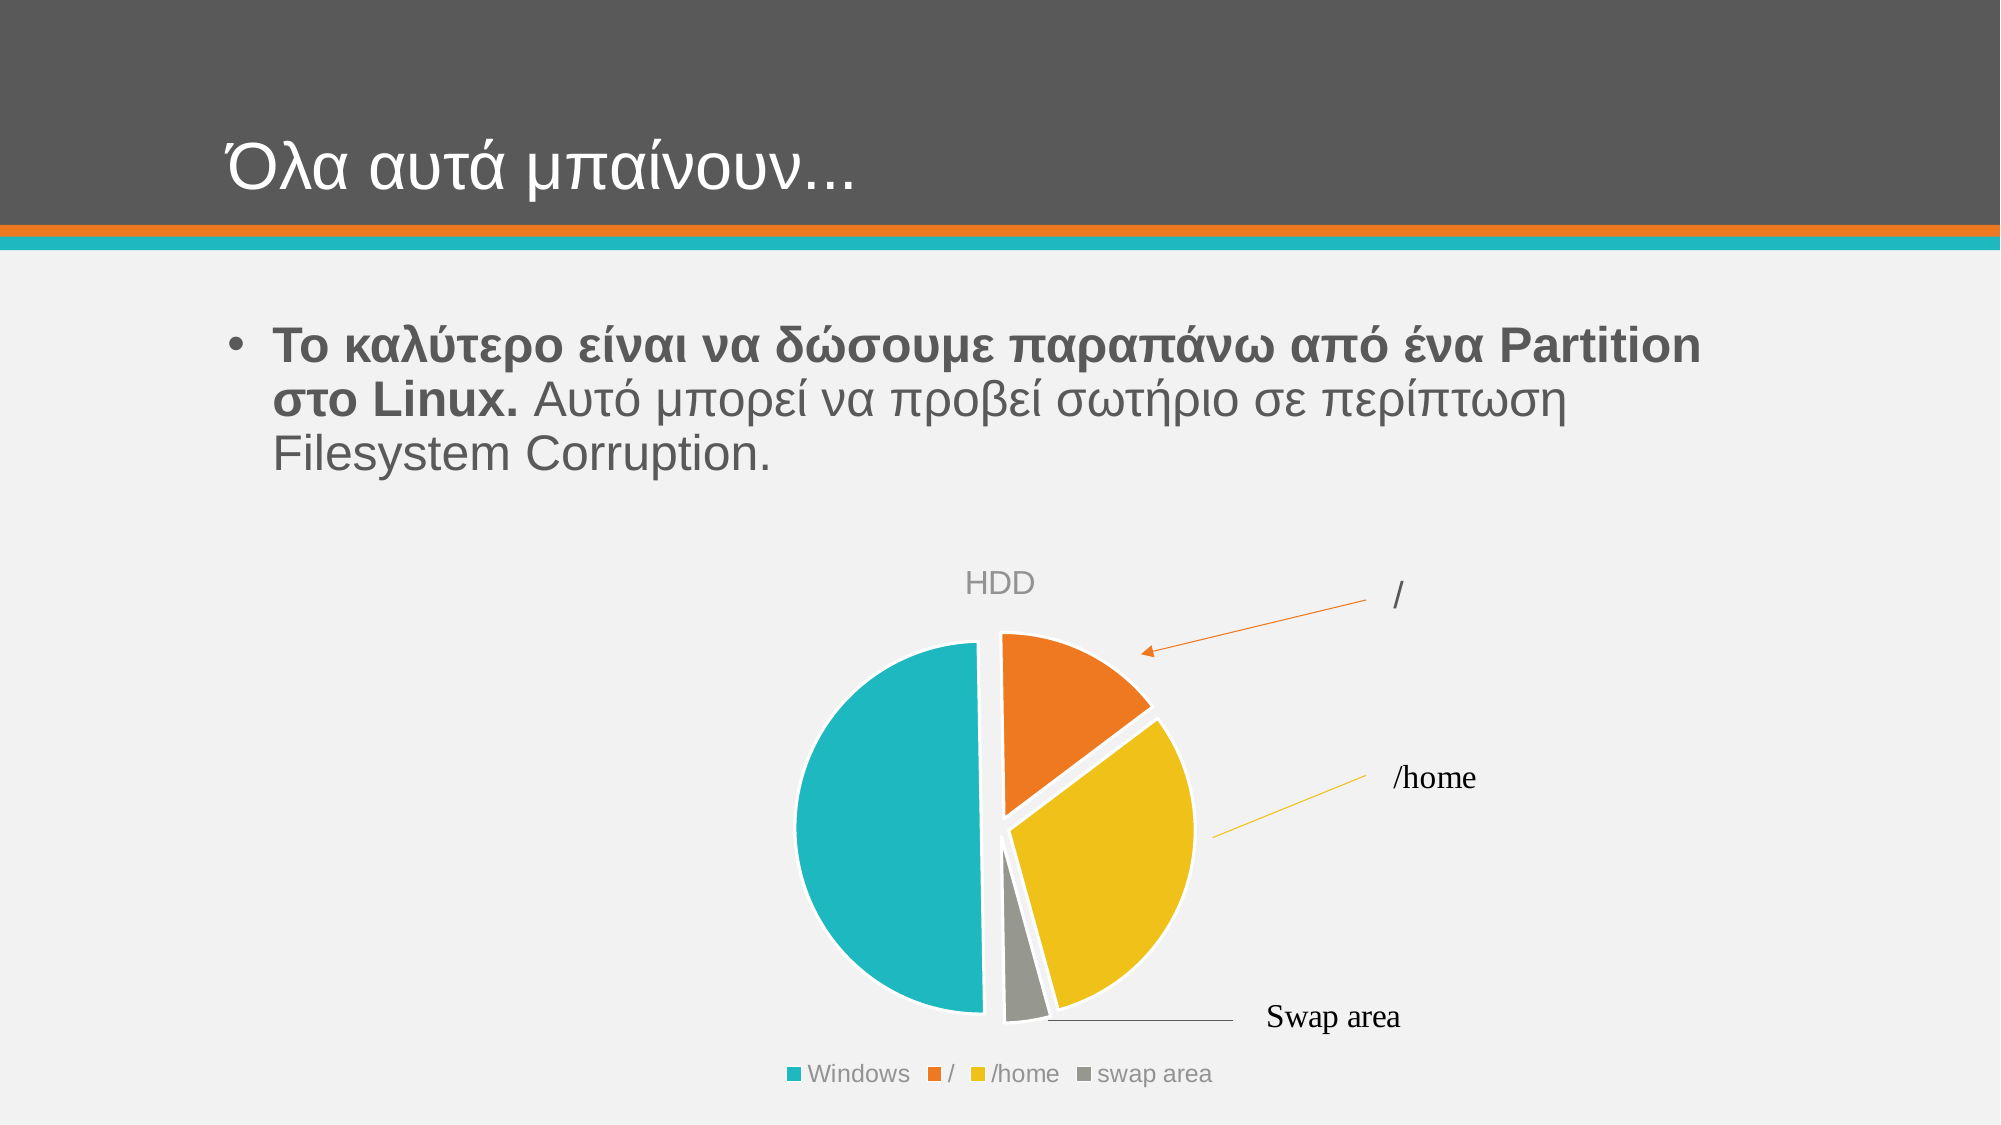

# Όλα αυτά μπαίνουν...
Το καλύτερο είναι να δώσουμε παραπάνω από ένα Partition στο Linux. Αυτό μπορεί να προβεί σωτήριο σε περίπτωση Filesystem Corruption.

### Chart: HDD

| Category | Partitions |
|---|---|
| Windows | 0.5 |
| / | 0.15 |
| /home | 0.31 |
| swap area | 0.04 |
/